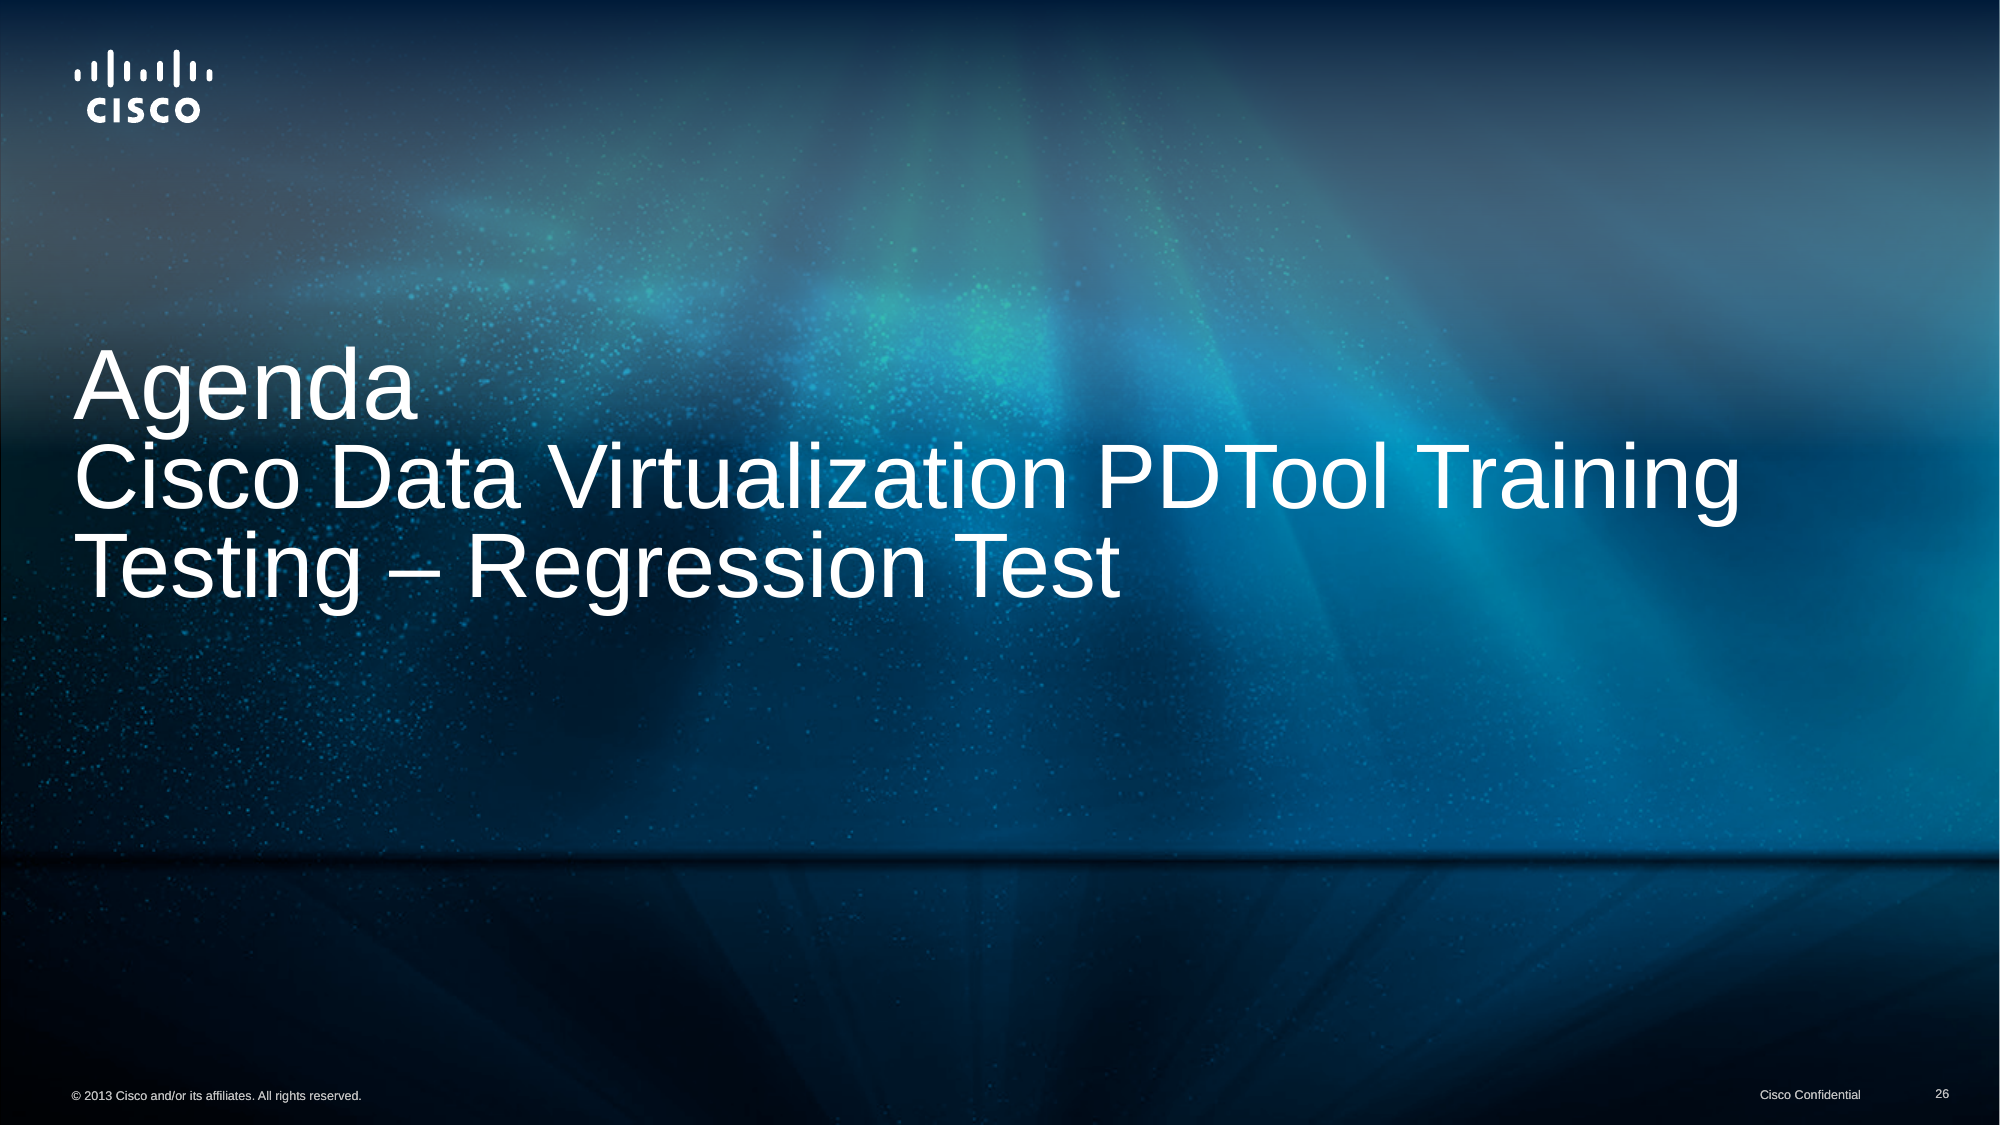

# Agenda Cisco Data Virtualization PDTool Training Testing – Regression Test